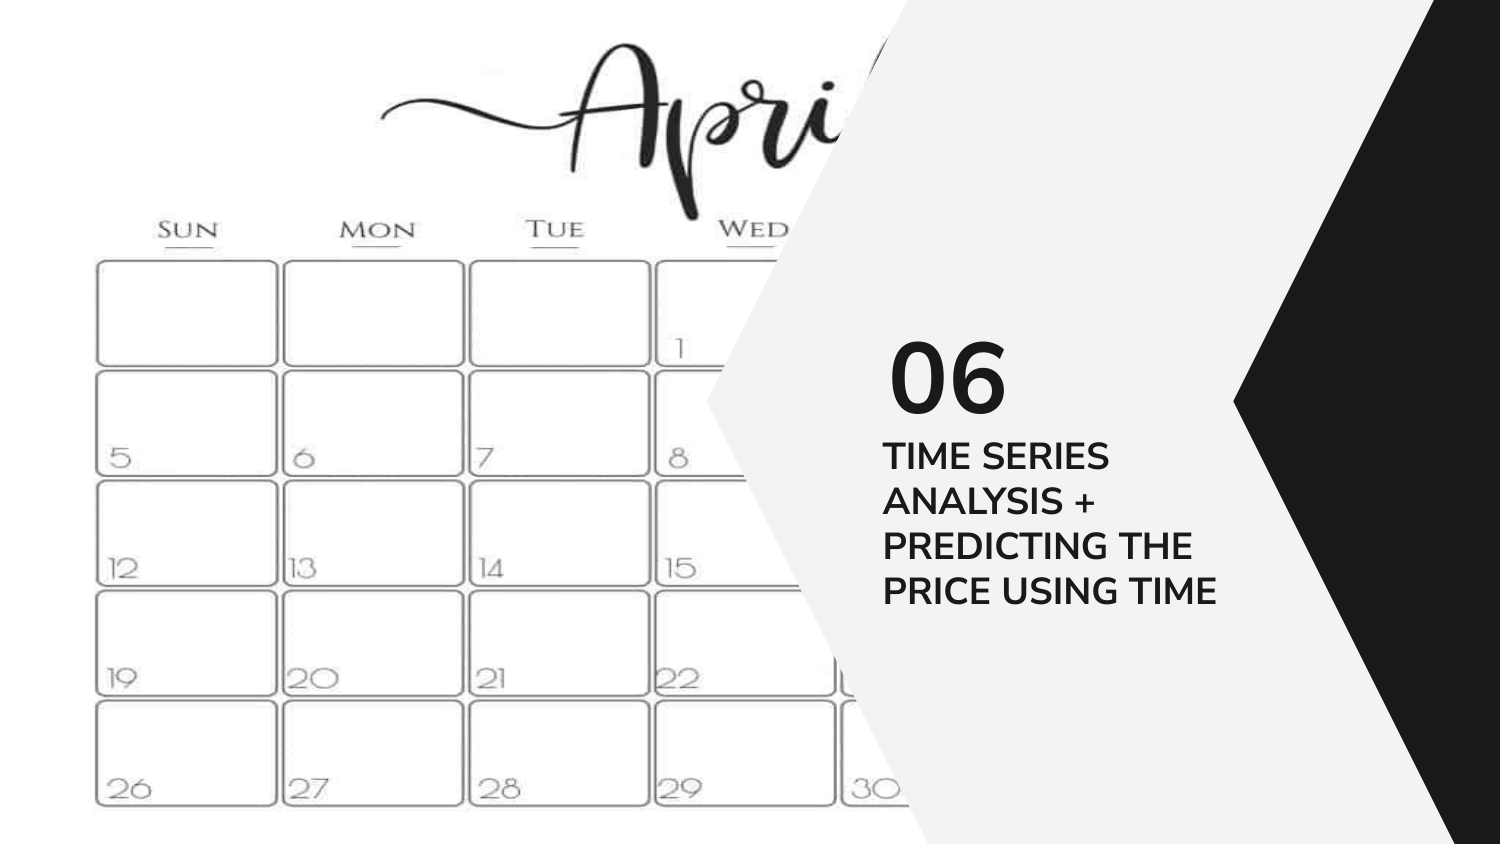

06
TIME SERIES ANALYSIS + PREDICTING THE PRICE USING TIME